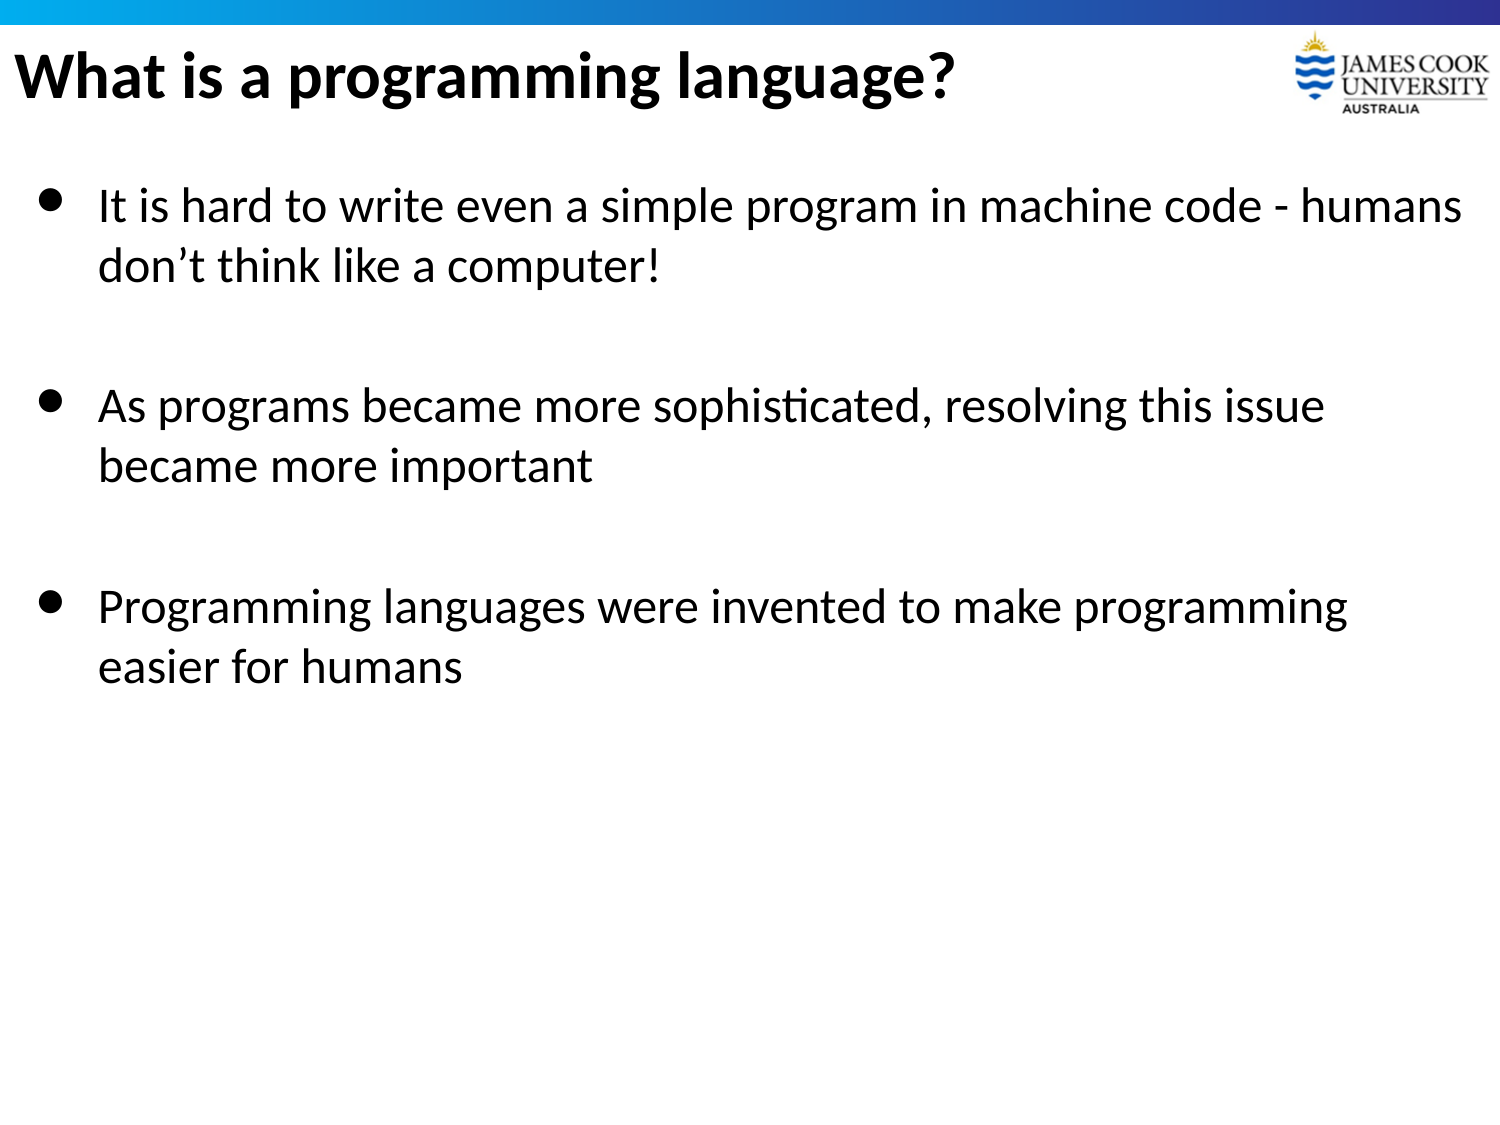

# What is a programming language?
It is hard to write even a simple program in machine code - humans don’t think like a computer!

As programs became more sophisticated, resolving this issue became more important

Programming languages were invented to make programming easier for humans